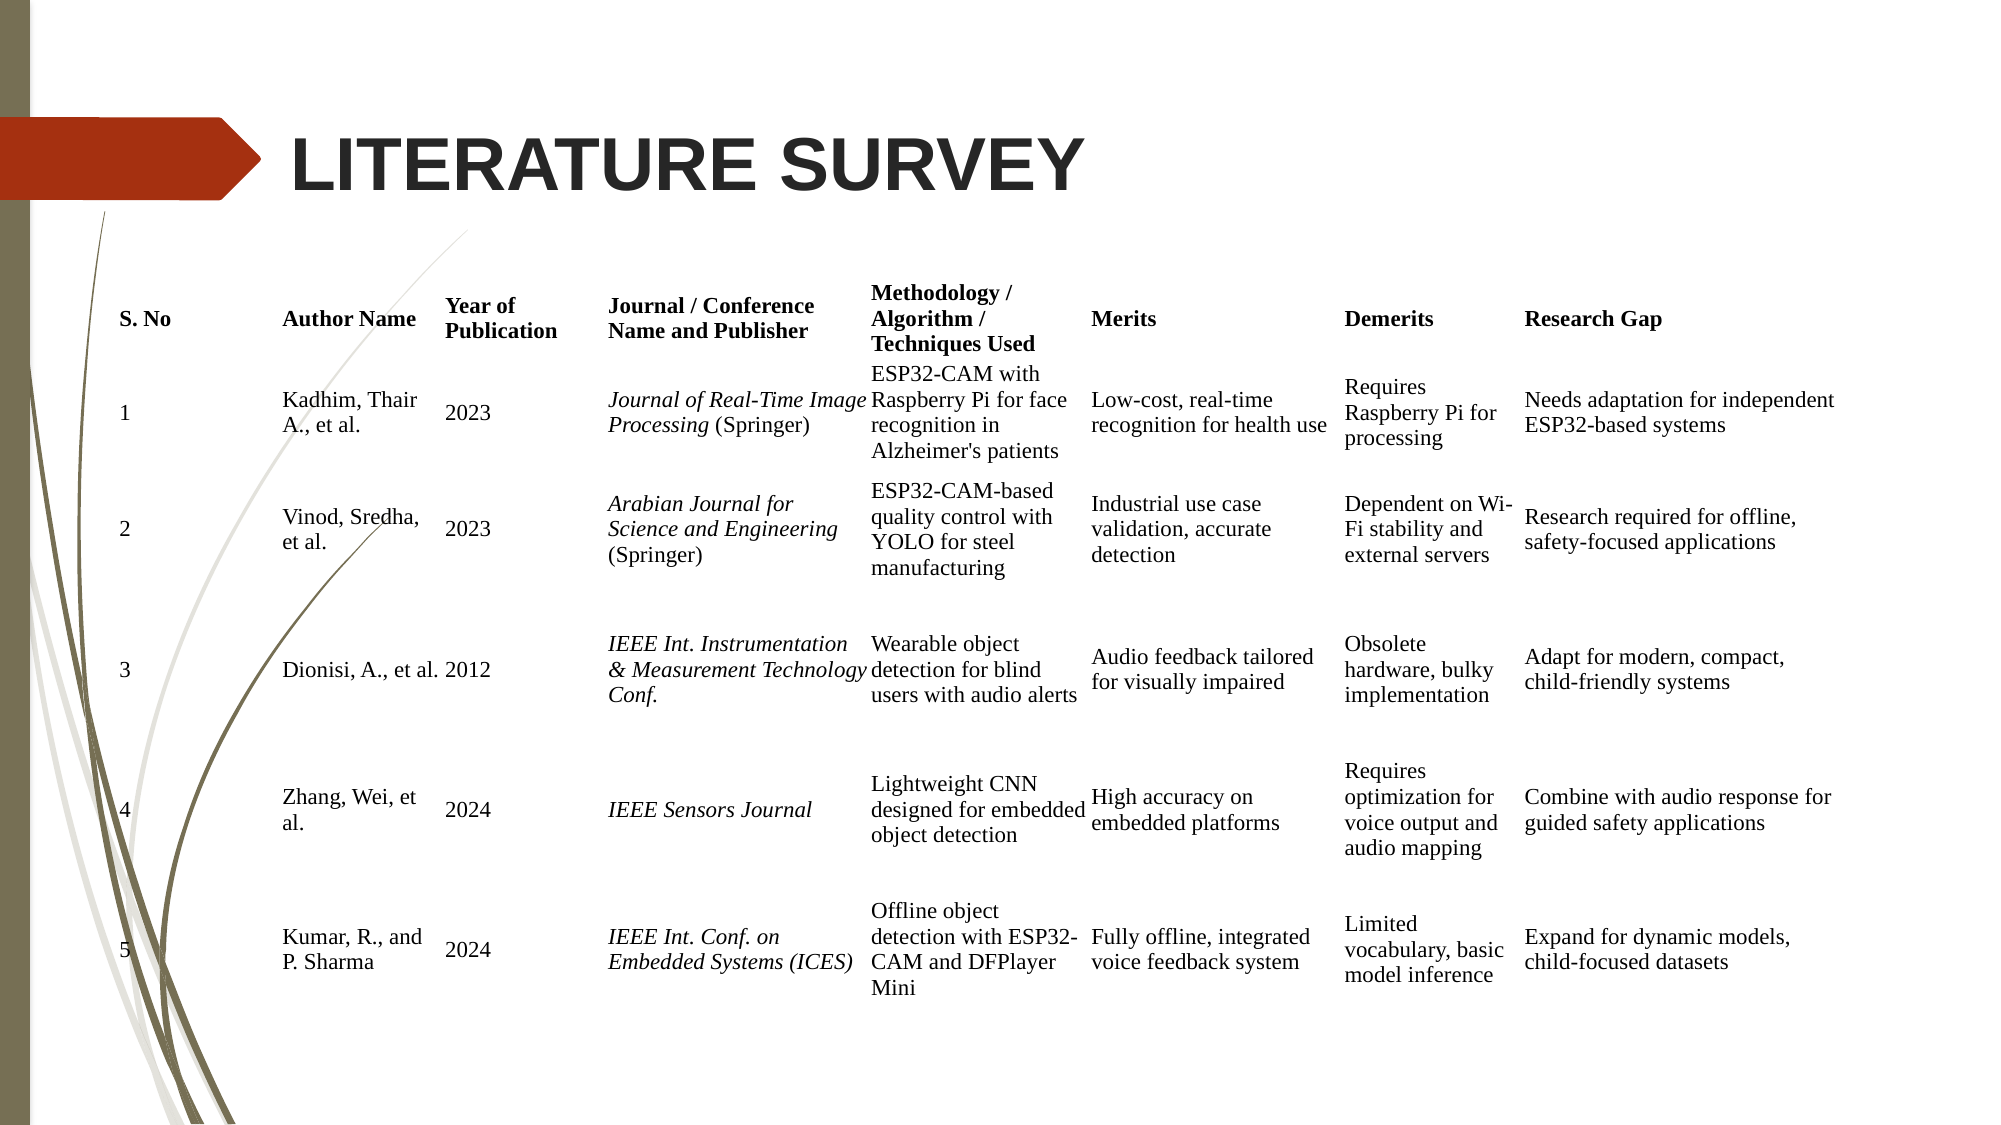

# LITERATURE SURVEY
| S. No | Author Name | Year of Publication | Journal / Conference Name and Publisher | Methodology / Algorithm / Techniques Used | Merits | Demerits | Research Gap |
| --- | --- | --- | --- | --- | --- | --- | --- |
| 1 | Kadhim, Thair A., et al. | 2023 | Journal of Real-Time Image Processing (Springer) | ESP32-CAM with Raspberry Pi for face recognition in Alzheimer's patients | Low-cost, real-time recognition for health use | Requires Raspberry Pi for processing | Needs adaptation for independent ESP32-based systems |
| 2 | Vinod, Sredha, et al. | 2023 | Arabian Journal for Science and Engineering (Springer) | ESP32-CAM-based quality control with YOLO for steel manufacturing | Industrial use case validation, accurate detection | Dependent on Wi-Fi stability and external servers | Research required for offline, safety-focused applications |
| 3 | Dionisi, A., et al. | 2012 | IEEE Int. Instrumentation & Measurement Technology Conf. | Wearable object detection for blind users with audio alerts | Audio feedback tailored for visually impaired | Obsolete hardware, bulky implementation | Adapt for modern, compact, child-friendly systems |
| 4 | Zhang, Wei, et al. | 2024 | IEEE Sensors Journal | Lightweight CNN designed for embedded object detection | High accuracy on embedded platforms | Requires optimization for voice output and audio mapping | Combine with audio response for guided safety applications |
| 5 | Kumar, R., and P. Sharma | 2024 | IEEE Int. Conf. on Embedded Systems (ICES) | Offline object detection with ESP32-CAM and DFPlayer Mini | Fully offline, integrated voice feedback system | Limited vocabulary, basic model inference | Expand for dynamic models, child-focused datasets |